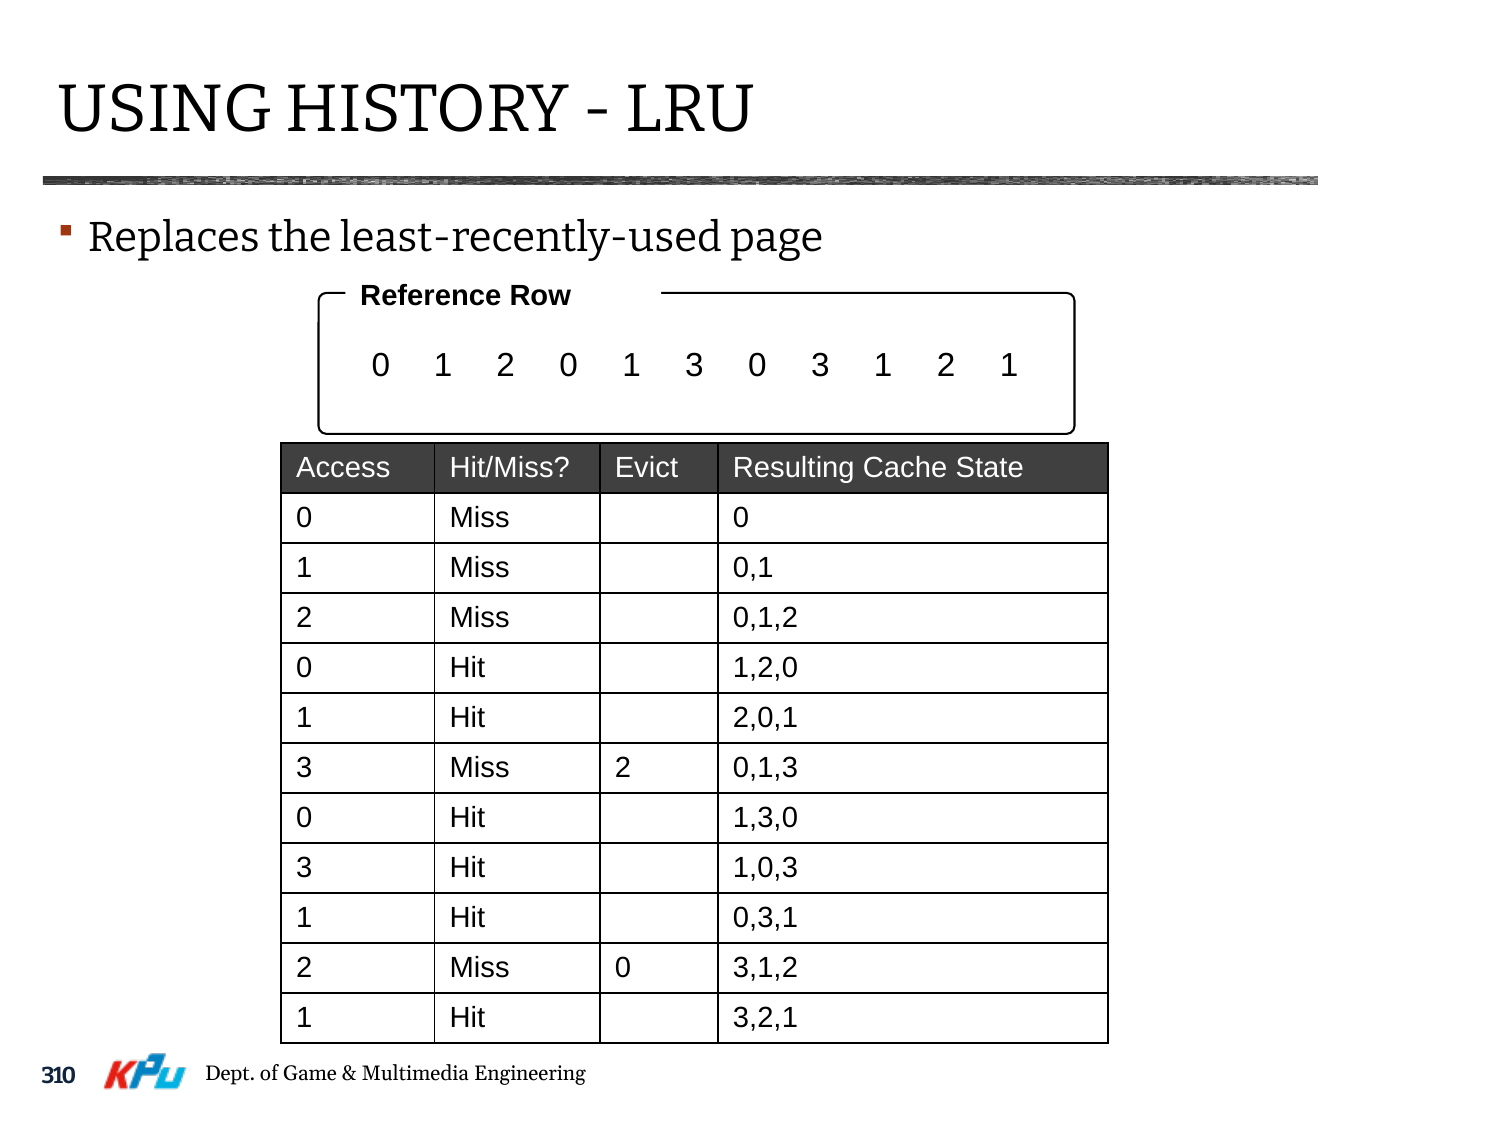

# Using History - LRU
Replaces the least-recently-used page
Reference Row

0
1
2
0
1
3
0
3
1
2
1
| Access | Hit/Miss? | Evict | Resulting Cache State |
| --- | --- | --- | --- |
| 0 | Miss |  | 0 |
| 1 | Miss |  | 0,1 |
| 2 | Miss |  | 0,1,2 |
| 0 | Hit |  | 1,2,0 |
| 1 | Hit |  | 2,0,1 |
| 3 | Miss | 2 | 0,1,3 |
| 0 | Hit |  | 1,3,0 |
| 3 | Hit |  | 1,0,3 |
| 1 | Hit |  | 0,3,1 |
| 2 | Miss | 0 | 3,1,2 |
| 1 | Hit |  | 3,2,1 |
Dept. of Game & Multimedia Engineering
310